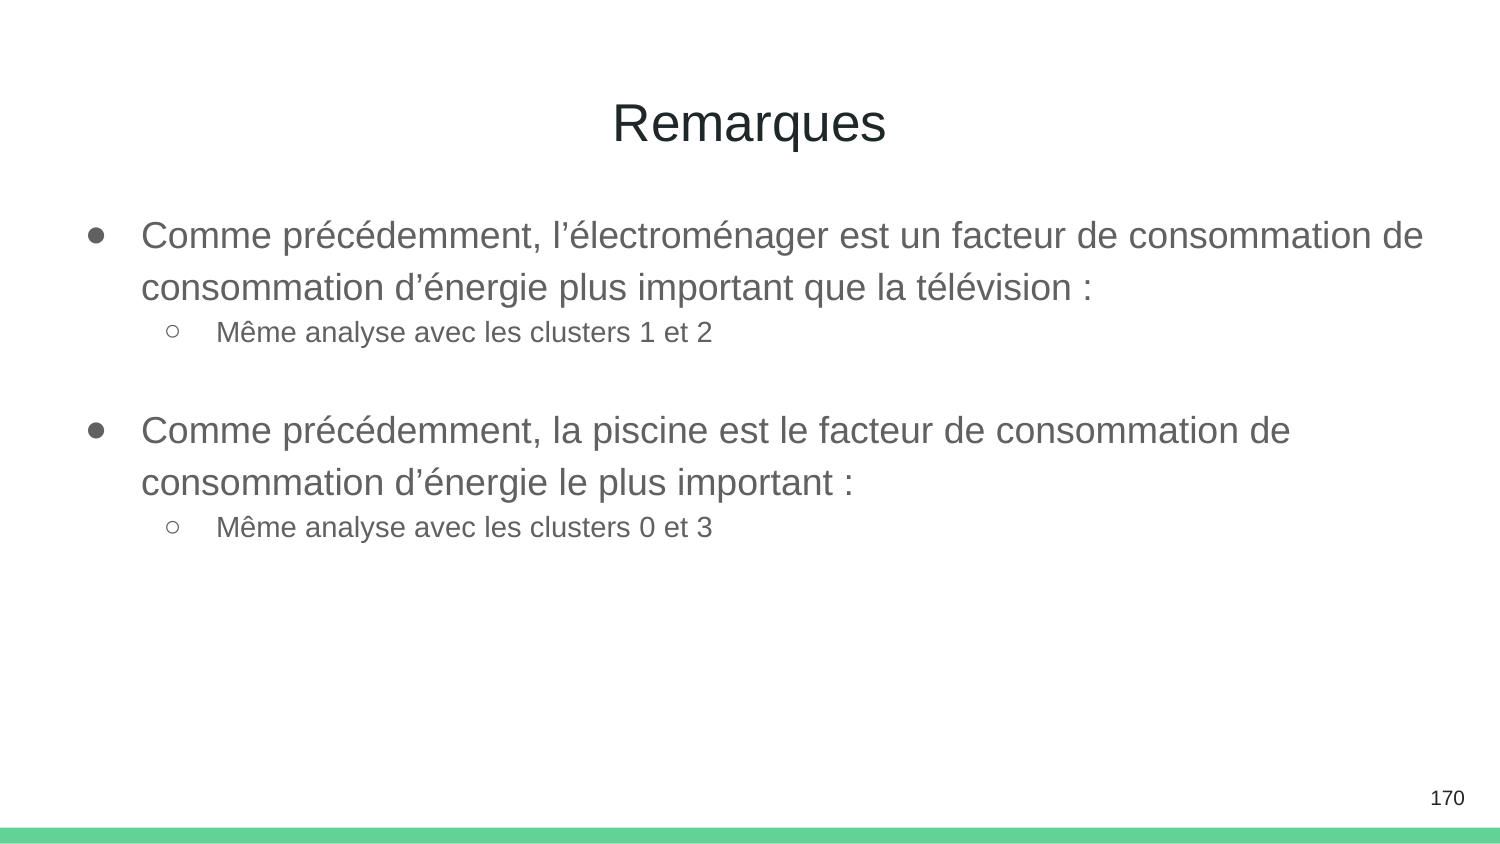

# Remarques
Comme précédemment, l’électroménager est un facteur de consommation de consommation d’énergie plus important que la télévision :
Même analyse avec les clusters 1 et 2

Comme précédemment, la piscine est le facteur de consommation de consommation d’énergie le plus important :
Même analyse avec les clusters 0 et 3
170